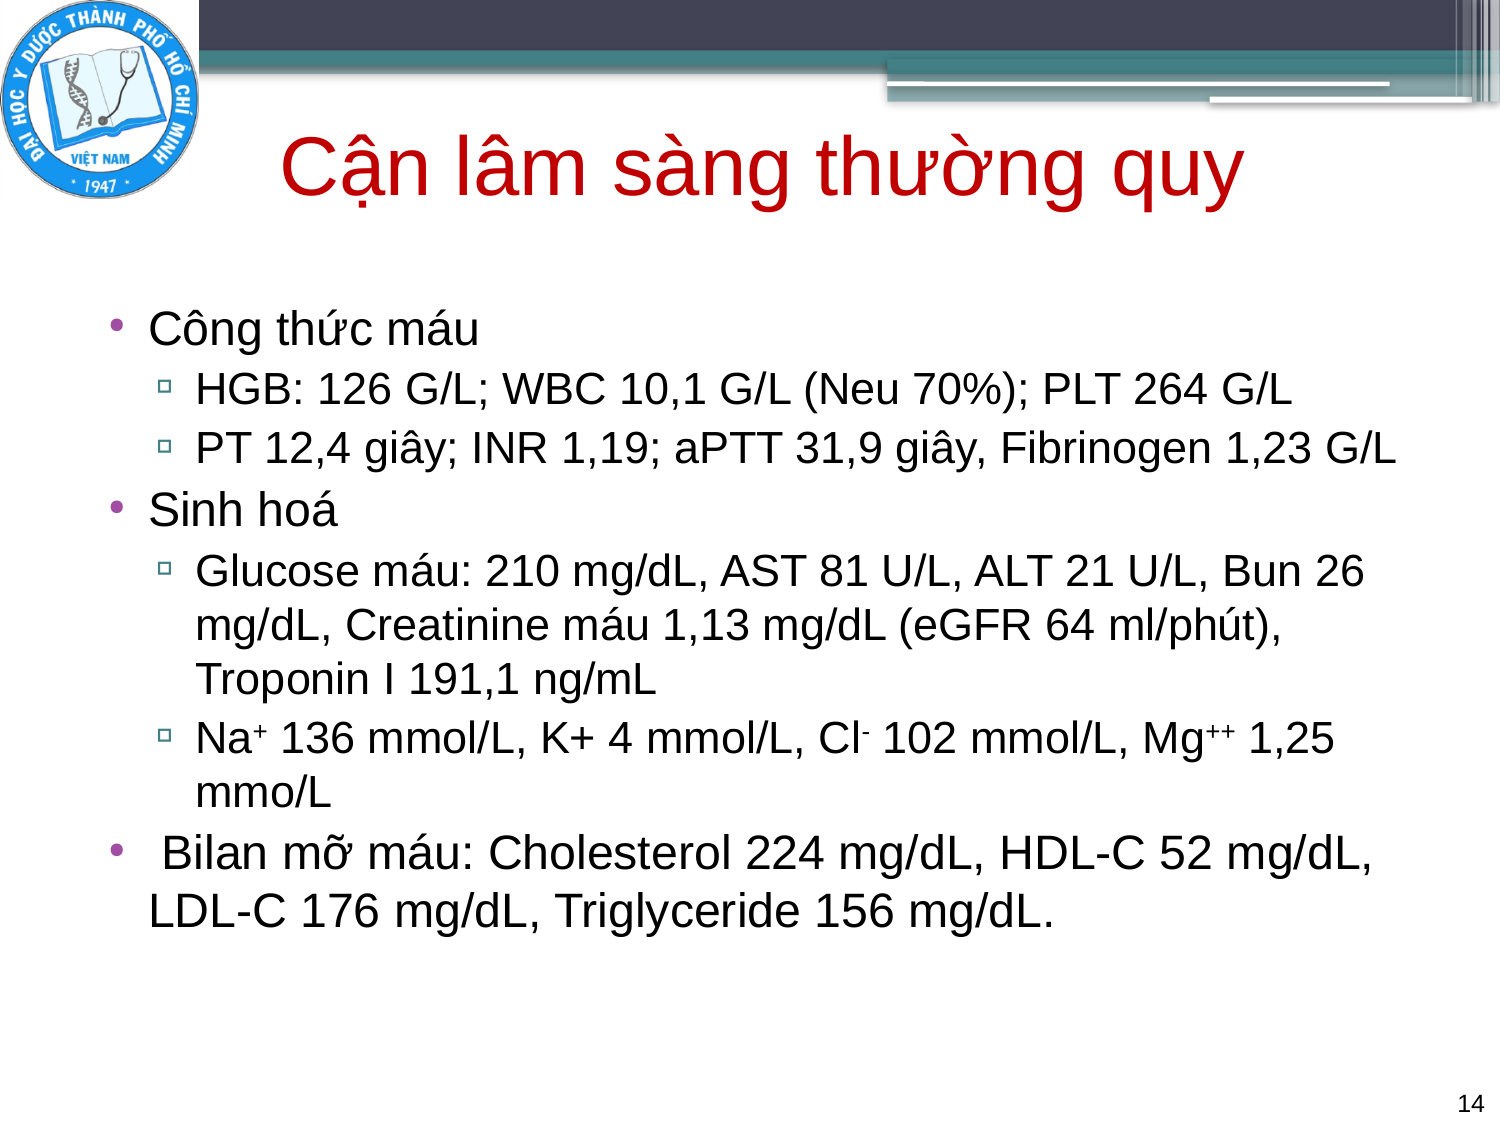

# Cận lâm sàng thường quy
Công thức máu
HGB: 126 G/L; WBC 10,1 G/L (Neu 70%); PLT 264 G/L
PT 12,4 giây; INR 1,19; aPTT 31,9 giây, Fibrinogen 1,23 G/L
Sinh hoá
Glucose máu: 210 mg/dL, AST 81 U/L, ALT 21 U/L, Bun 26 mg/dL, Creatinine máu 1,13 mg/dL (eGFR 64 ml/phút), Troponin I 191,1 ng/mL
Na+ 136 mmol/L, K+ 4 mmol/L, Cl- 102 mmol/L, Mg++ 1,25 mmo/L
 Bilan mỡ máu: Cholesterol 224 mg/dL, HDL-C 52 mg/dL, LDL-C 176 mg/dL, Triglyceride 156 mg/dL.

14